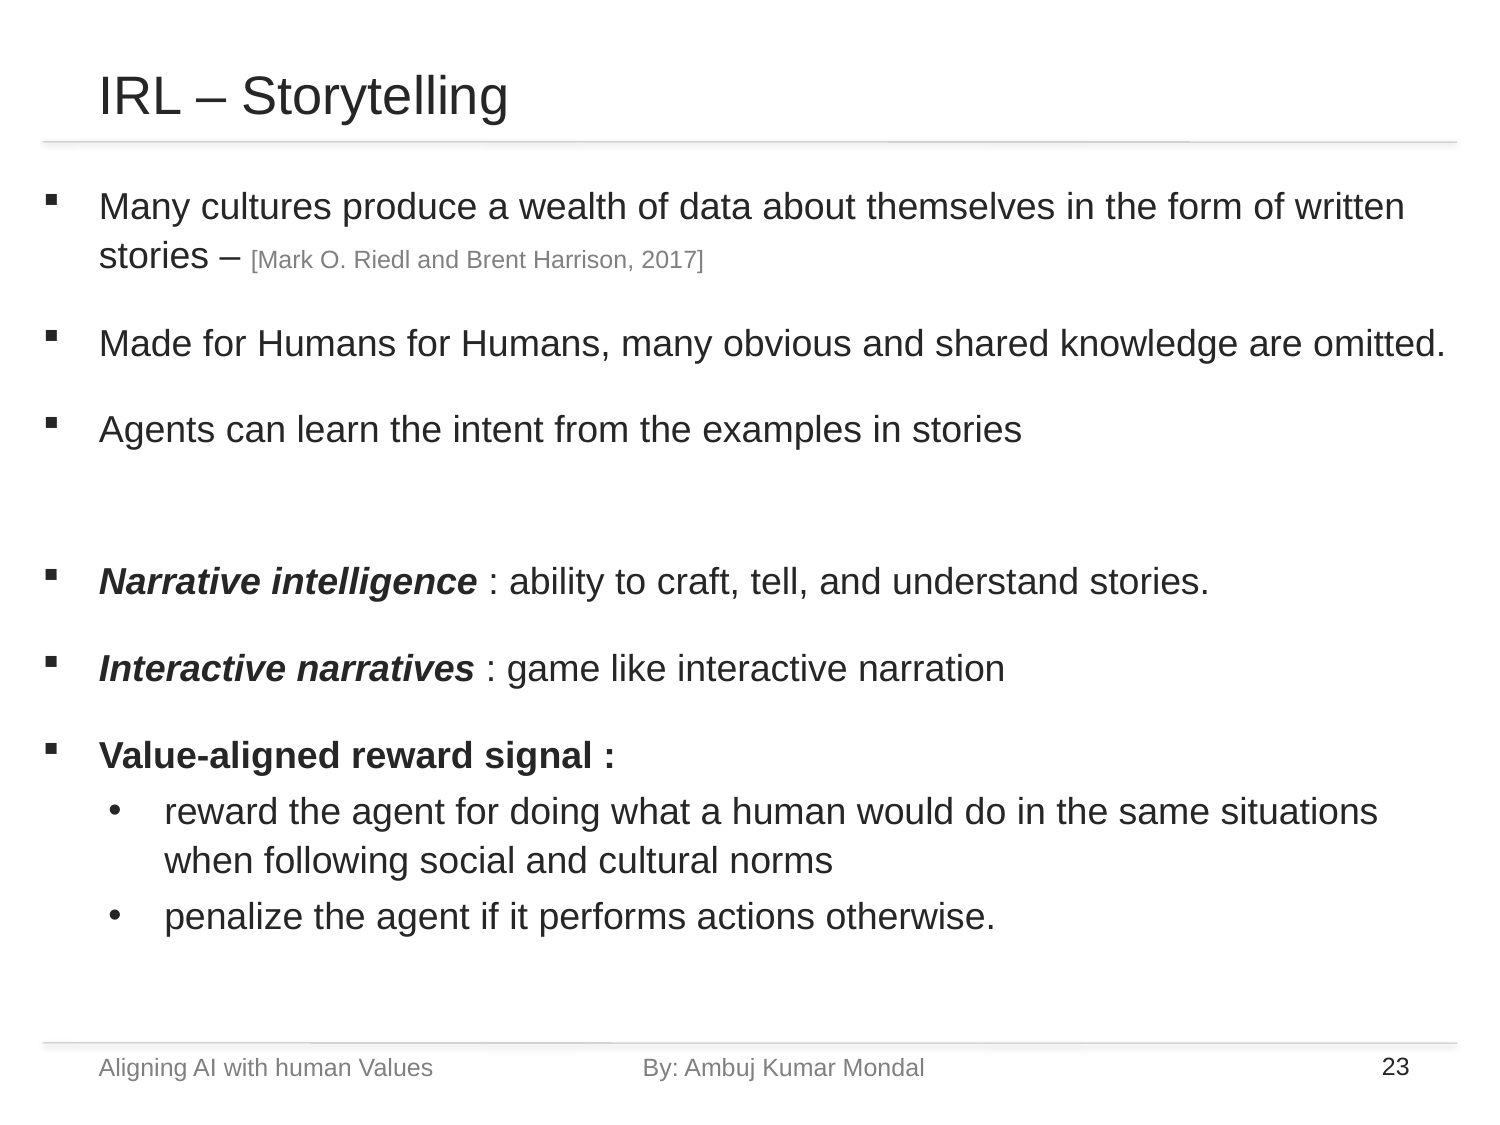

# IRL – Storytelling
Many cultures produce a wealth of data about themselves in the form of written stories – [Mark O. Riedl and Brent Harrison, 2017]
Made for Humans for Humans, many obvious and shared knowledge are omitted.
Agents can learn the intent from the examples in stories
Narrative intelligence : ability to craft, tell, and understand stories.
Interactive narratives : game like interactive narration
Value-aligned reward signal :
reward the agent for doing what a human would do in the same situations when following social and cultural norms
penalize the agent if it performs actions otherwise.

Aligning AI with human Values		By: Ambuj Kumar Mondal